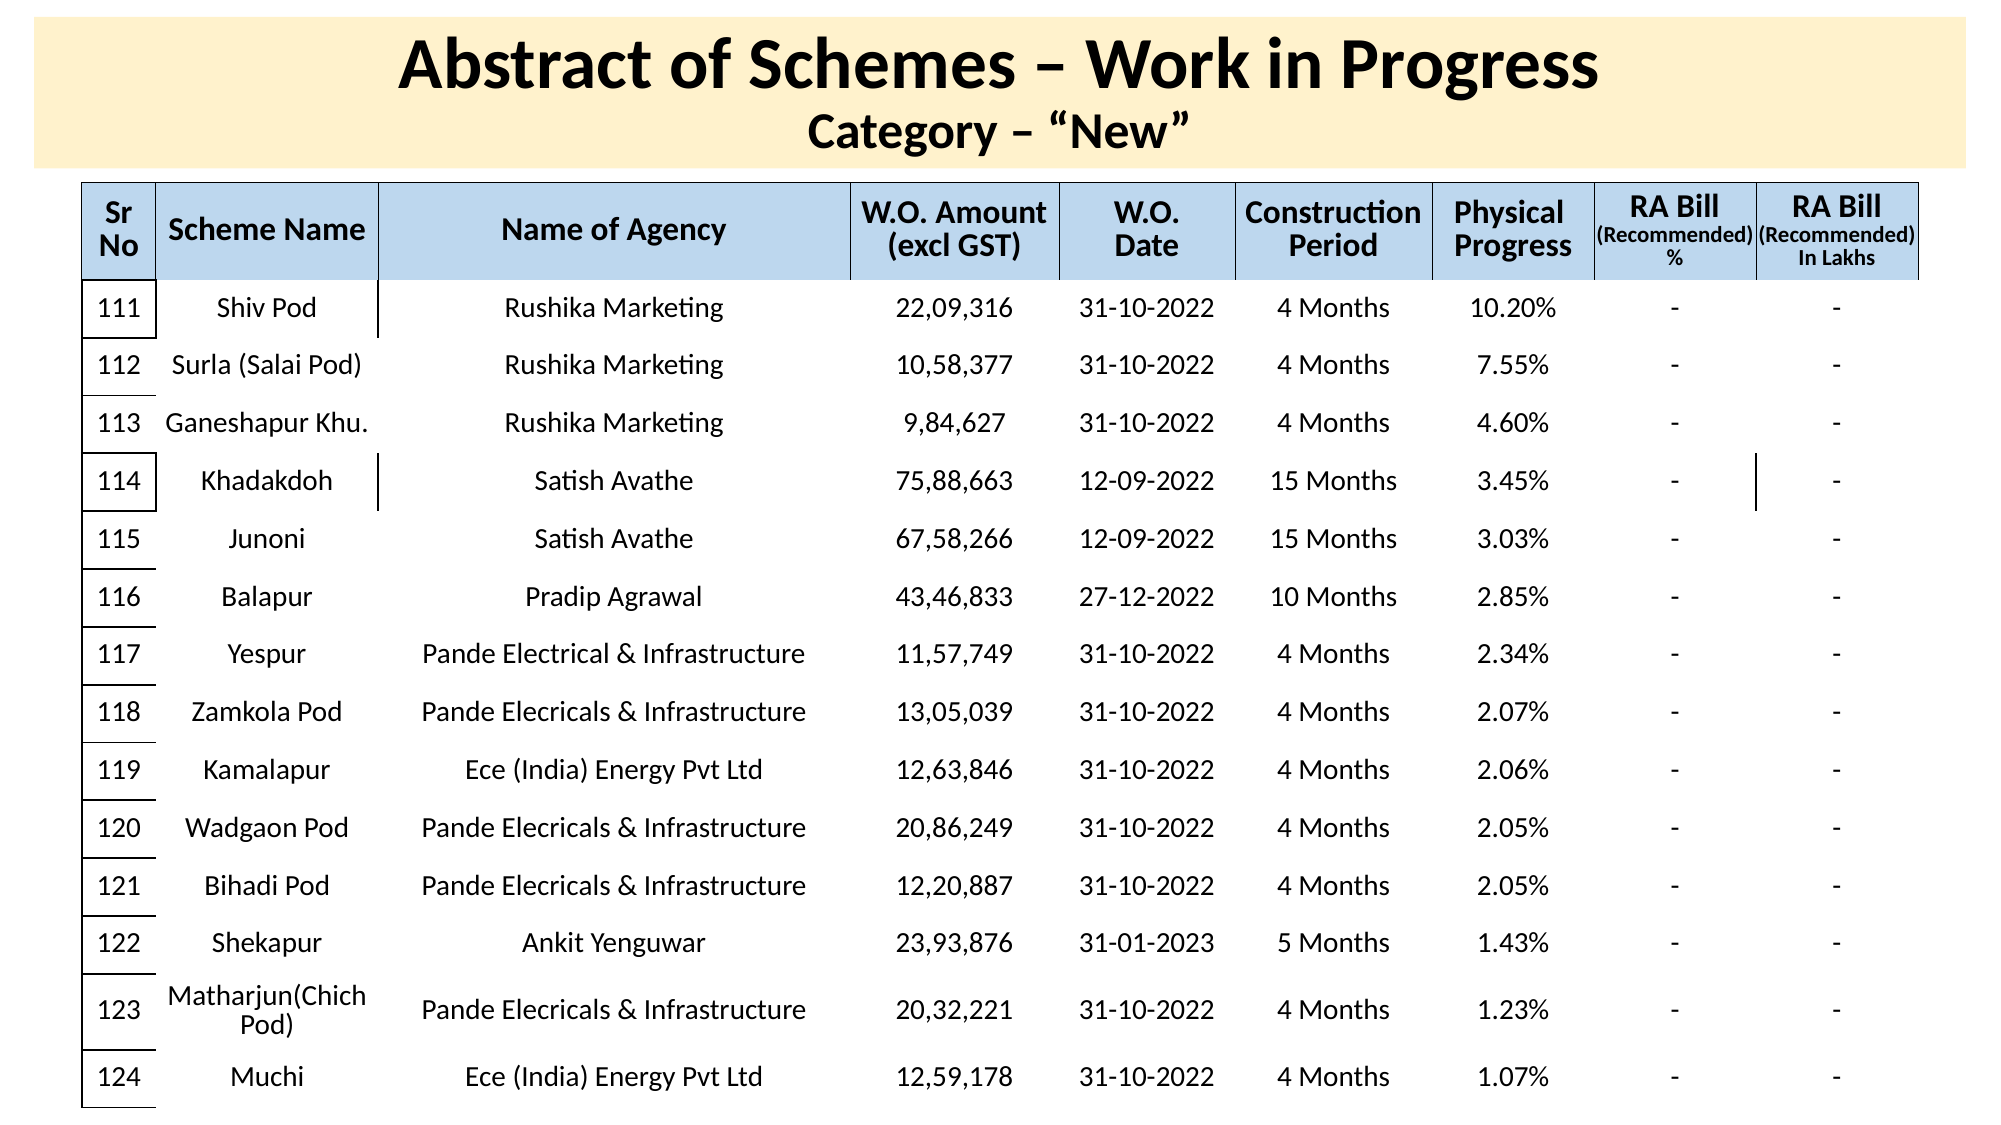

# Abstract of Schemes – Work in Progress Category – “New”
| Sr No | Scheme Name | Name of Agency | W.O. Amount (excl GST) | W.O. Date | Construction Period | Physical Progress | RA Bill (Recommended) % | RA Bill (Recommended) In Lakhs |
| --- | --- | --- | --- | --- | --- | --- | --- | --- |
| 111 | Shiv Pod | Rushika Marketing | 22,09,316 | 31-10-2022 | 4 Months | 10.20% | - | - |
| --- | --- | --- | --- | --- | --- | --- | --- | --- |
| 112 | Surla (Salai Pod) | Rushika Marketing | 10,58,377 | 31-10-2022 | 4 Months | 7.55% | - | - |
| 113 | Ganeshapur Khu. | Rushika Marketing | 9,84,627 | 31-10-2022 | 4 Months | 4.60% | - | - |
| 114 | Khadakdoh | Satish Avathe | 75,88,663 | 12-09-2022 | 15 Months | 3.45% | - | - |
| 115 | Junoni | Satish Avathe | 67,58,266 | 12-09-2022 | 15 Months | 3.03% | - | - |
| 116 | Balapur | Pradip Agrawal | 43,46,833 | 27-12-2022 | 10 Months | 2.85% | - | - |
| 117 | Yespur | Pande Electrical & Infrastructure | 11,57,749 | 31-10-2022 | 4 Months | 2.34% | - | - |
| 118 | Zamkola Pod | Pande Elecricals & Infrastructure | 13,05,039 | 31-10-2022 | 4 Months | 2.07% | - | - |
| 119 | Kamalapur | Ece (India) Energy Pvt Ltd | 12,63,846 | 31-10-2022 | 4 Months | 2.06% | - | - |
| 120 | Wadgaon Pod | Pande Elecricals & Infrastructure | 20,86,249 | 31-10-2022 | 4 Months | 2.05% | - | - |
| 121 | Bihadi Pod | Pande Elecricals & Infrastructure | 12,20,887 | 31-10-2022 | 4 Months | 2.05% | - | - |
| 122 | Shekapur | Ankit Yenguwar | 23,93,876 | 31-01-2023 | 5 Months | 1.43% | - | - |
| 123 | Matharjun(Chich Pod) | Pande Elecricals & Infrastructure | 20,32,221 | 31-10-2022 | 4 Months | 1.23% | - | - |
| 124 | Muchi | Ece (India) Energy Pvt Ltd | 12,59,178 | 31-10-2022 | 4 Months | 1.07% | - | - |